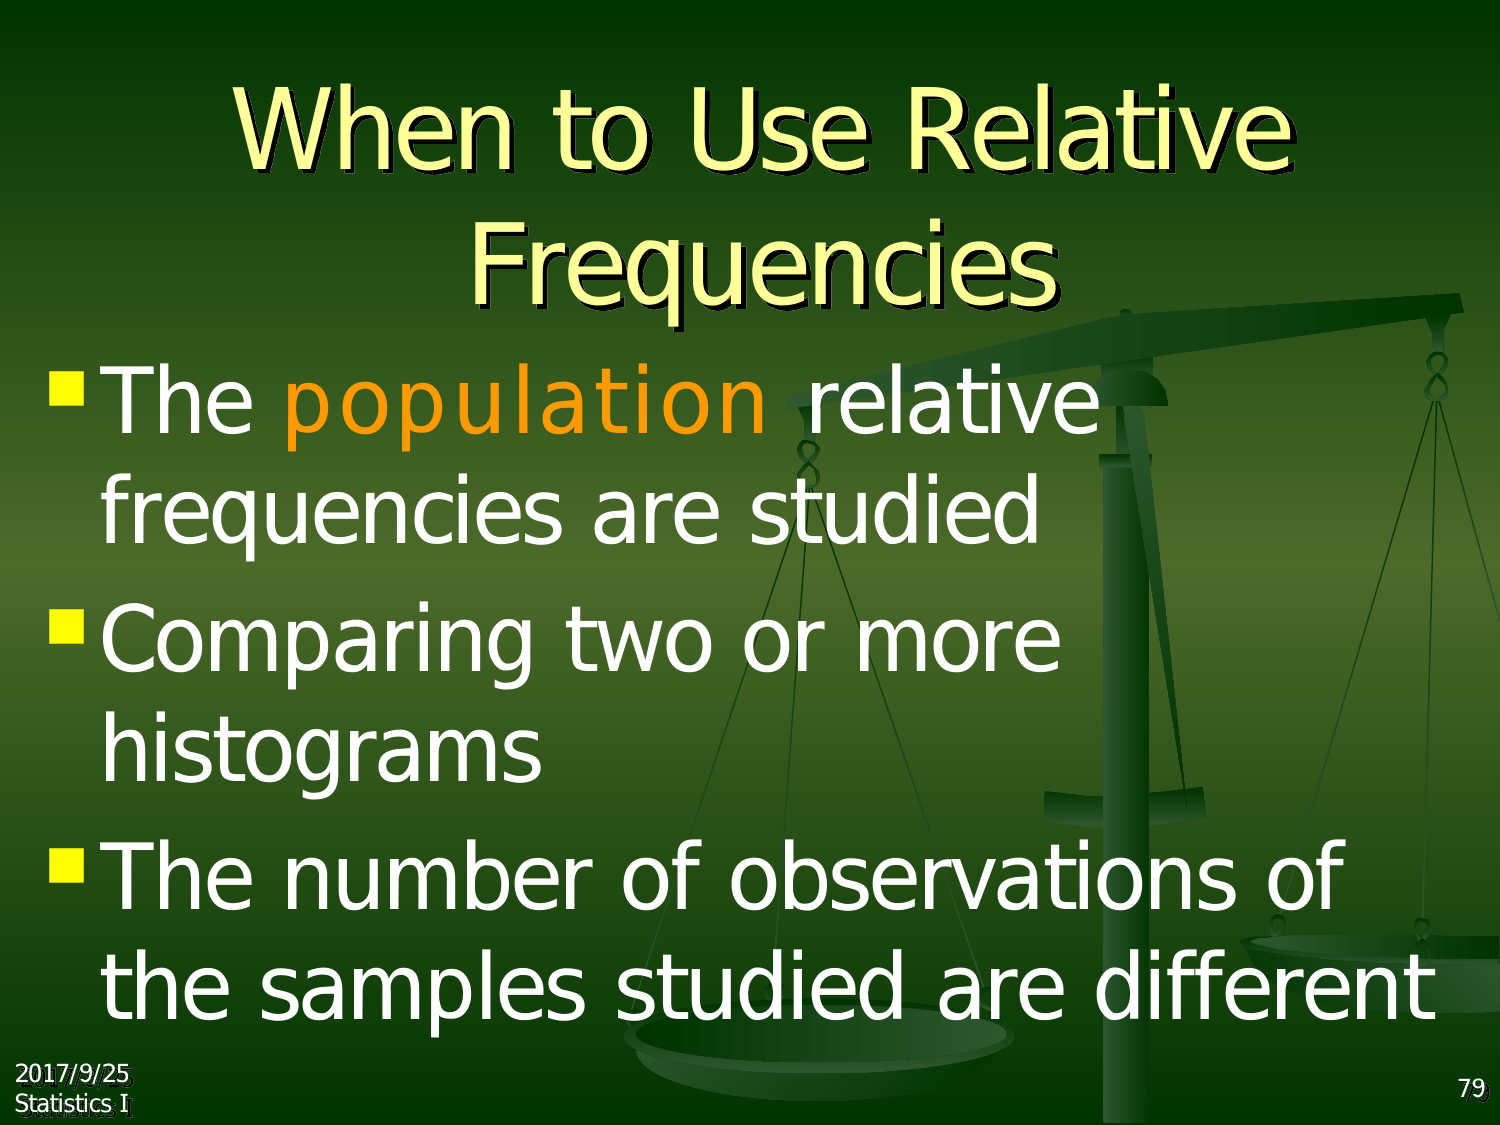

# When to Use Relative Frequencies
The population relative frequencies are studied
Comparing two or more histograms
The number of observations of the samples studied are different
2017/9/25
Statistics I
79